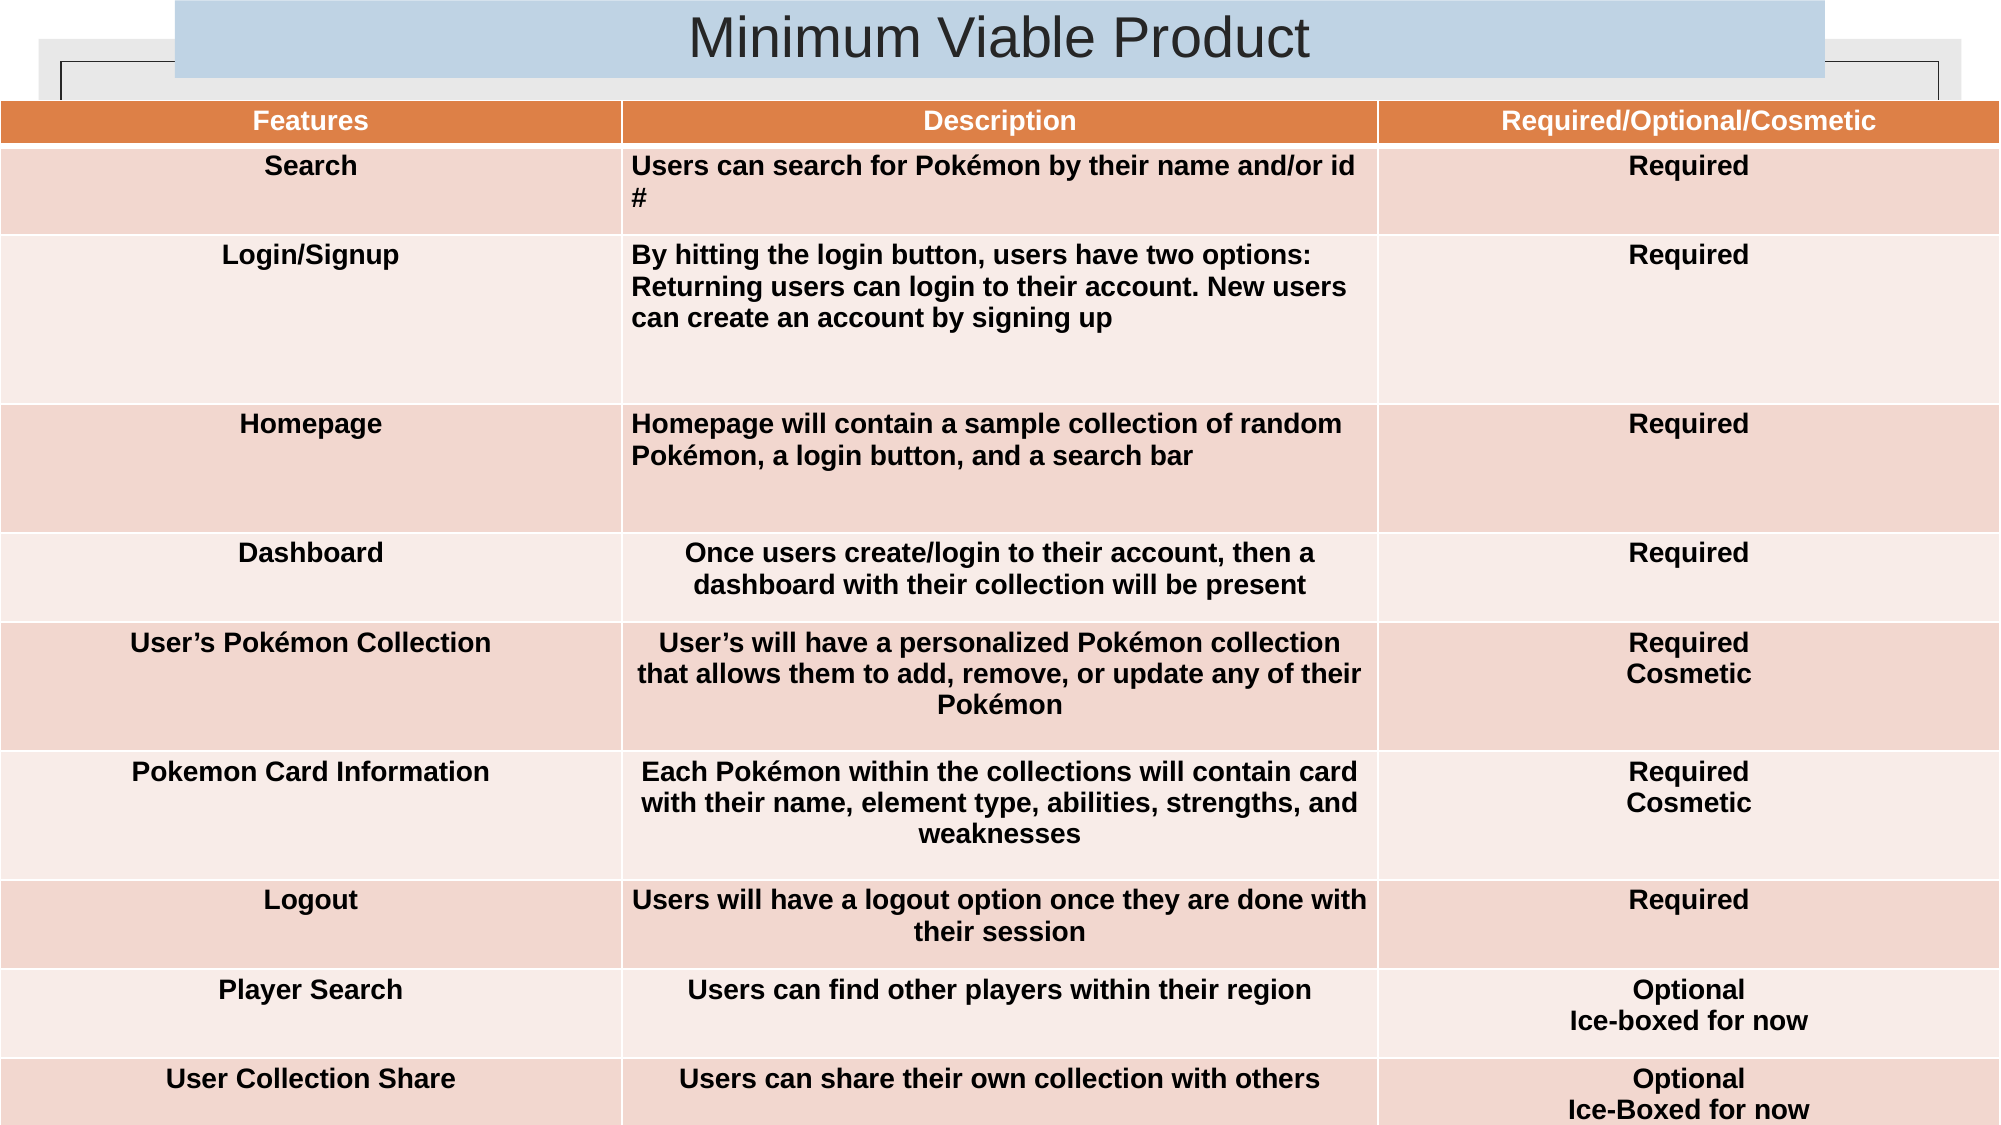

# Minimum Viable Product

| Features | Description | Required/Optional/Cosmetic |
| --- | --- | --- |
| Search | Users can search for Pokémon by their name and/or id # | Required |
| Login/Signup | By hitting the login button, users have two options: Returning users can login to their account. New users can create an account by signing up | Required |
| Homepage | Homepage will contain a sample collection of random Pokémon, a login button, and a search bar | Required |
| Dashboard | Once users create/login to their account, then a dashboard with their collection will be present | Required |
| User’s Pokémon Collection | User’s will have a personalized Pokémon collection that allows them to add, remove, or update any of their Pokémon | Required Cosmetic |
| Pokemon Card Information | Each Pokémon within the collections will contain card with their name, element type, abilities, strengths, and weaknesses | Required Cosmetic |
| Logout | Users will have a logout option once they are done with their session | Required |
| Player Search | Users can find other players within their region | Optional Ice-boxed for now |
| User Collection Share | Users can share their own collection with others | Optional Ice-Boxed for now |